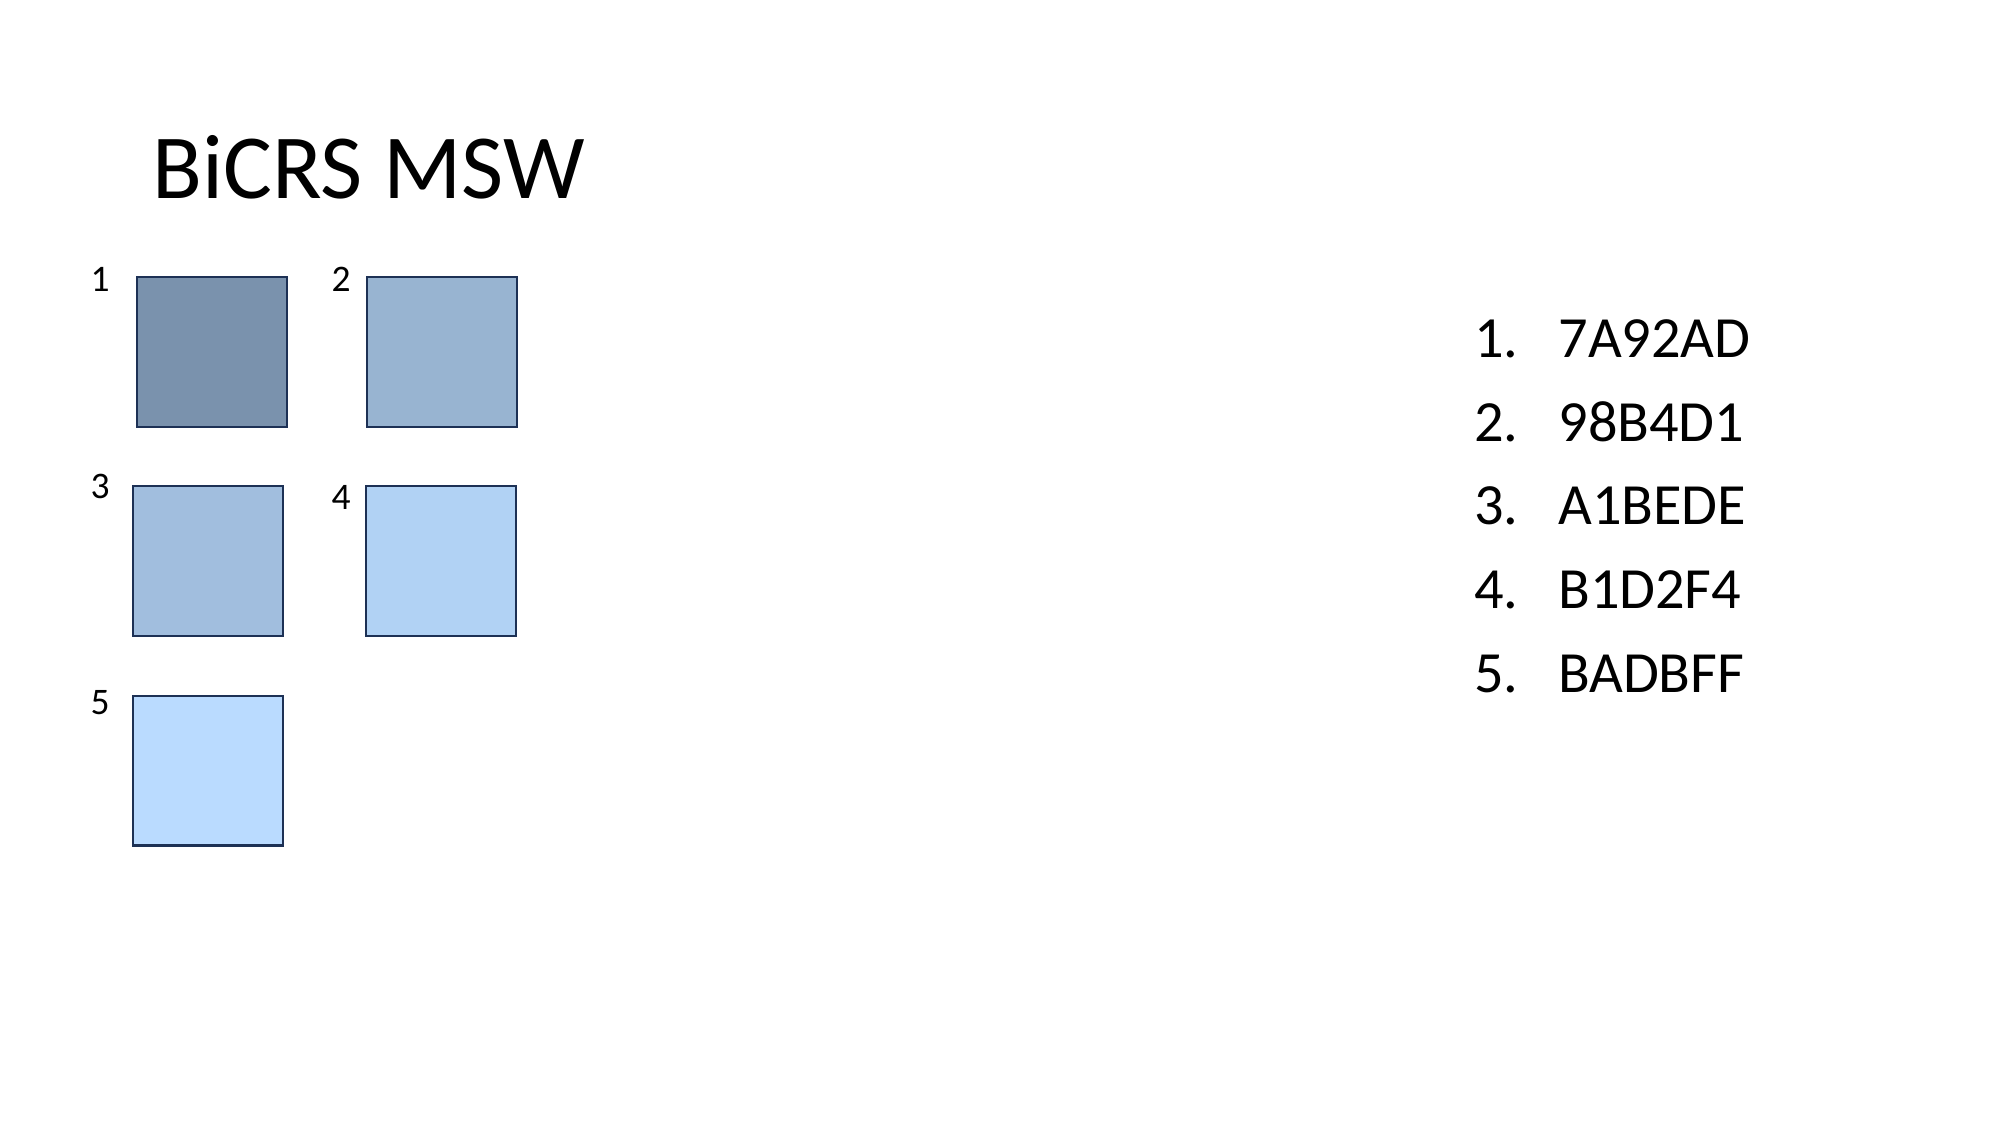

# BiCRS MSW
1
2

7A92AD
98B4D1
A1BEDE
B1D2F4
BADBFF

3
4

5